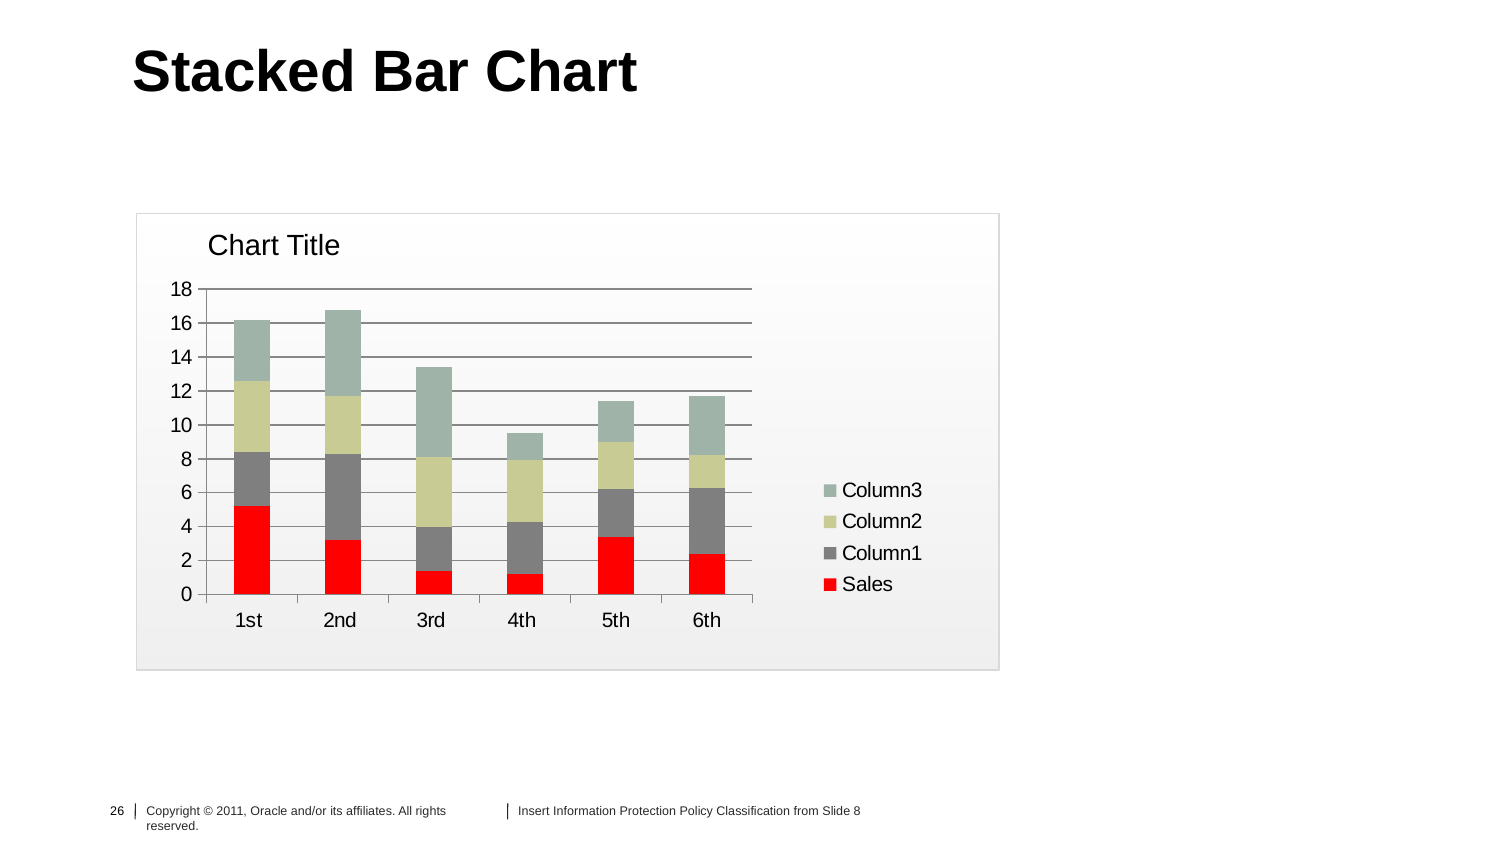

# Stacked Bar Chart

Chart Title

### Chart

| Category | Sales | Column1 | Column2 | Column3 |
|---|---|---|---|---|
| 1st  | 5.2 | 3.2 | 4.2 | 3.6 |
| 2nd  | 3.2 | 5.1 | 3.4 | 5.1 |
| 3rd  | 1.4 | 2.6 | 4.1 | 5.3 |
| 4th  | 1.2 | 3.1 | 3.6 | 1.6 |
| 5th | 3.4 | 2.8 | 2.8 | 2.4 |
| 6th | 2.4 | 3.9 | 1.9 | 3.5 |